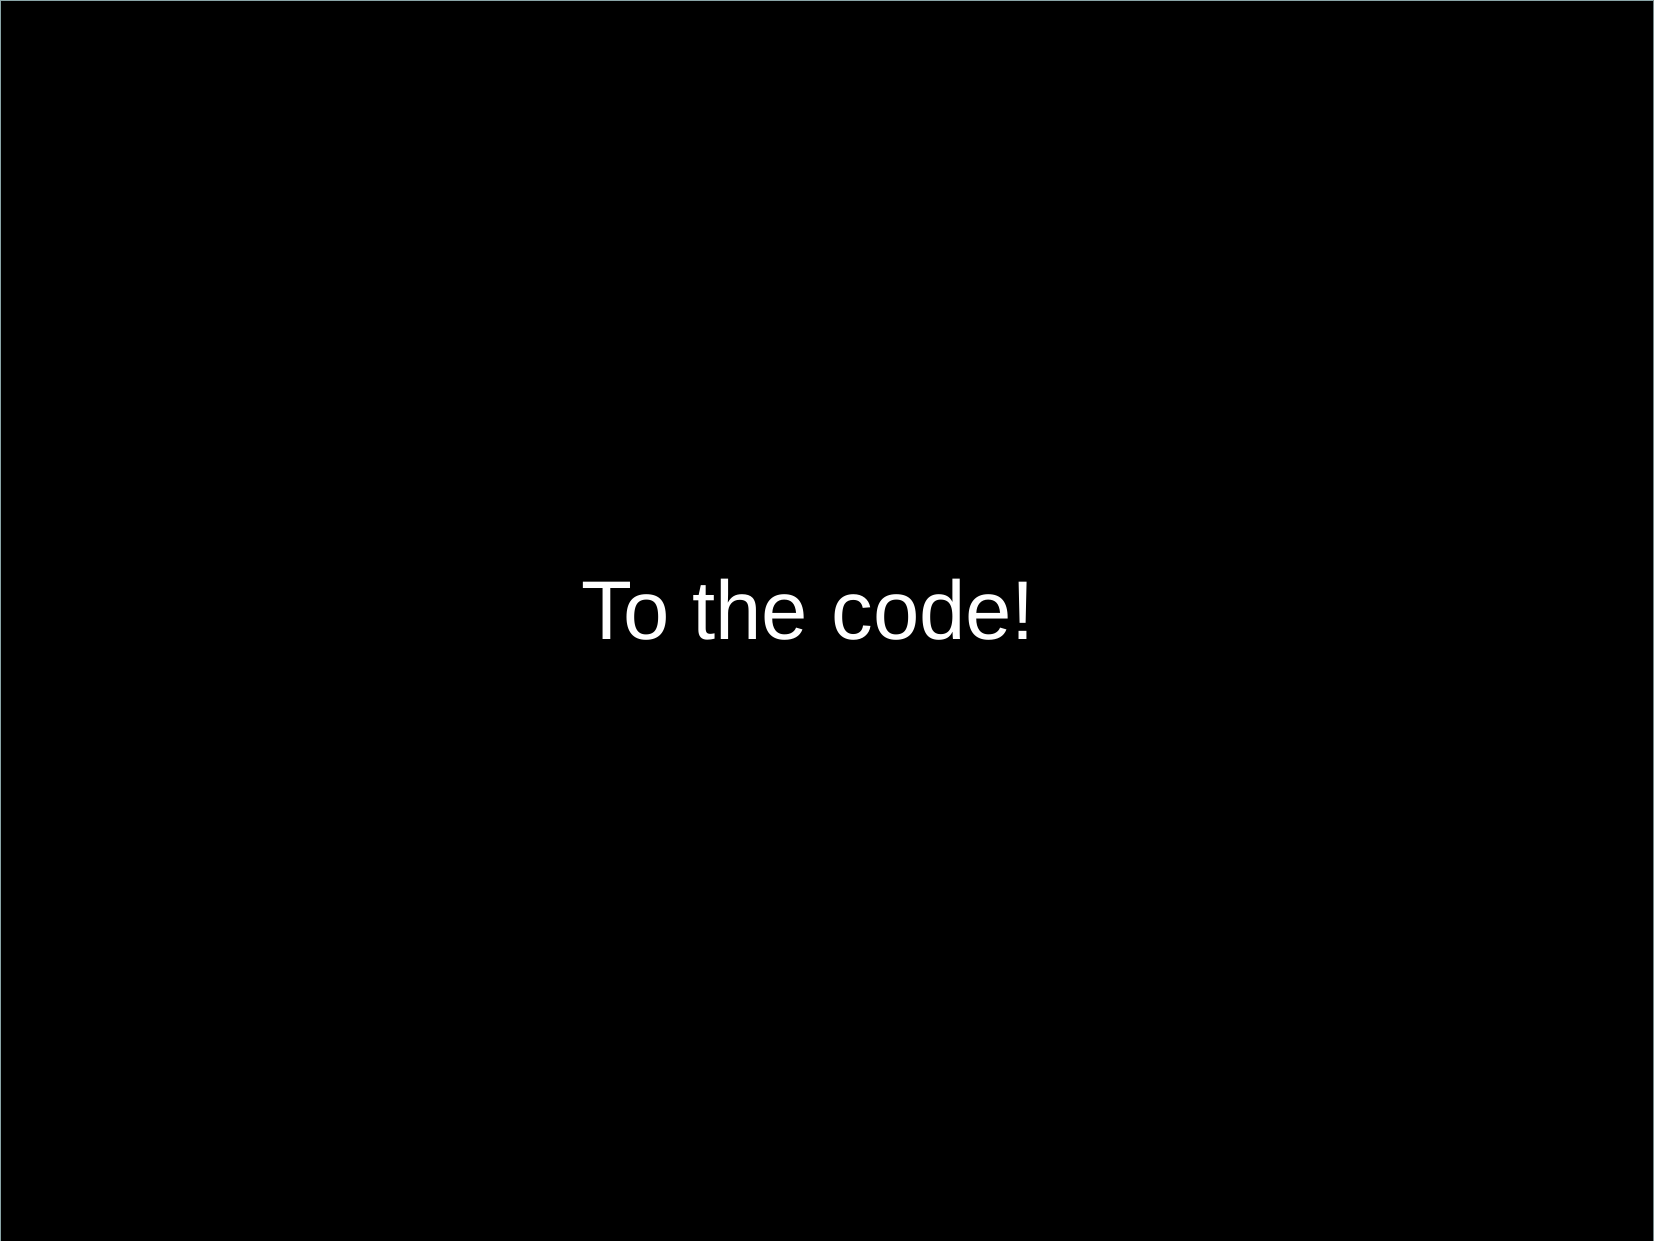

# Putting Data In An Array

To the code!